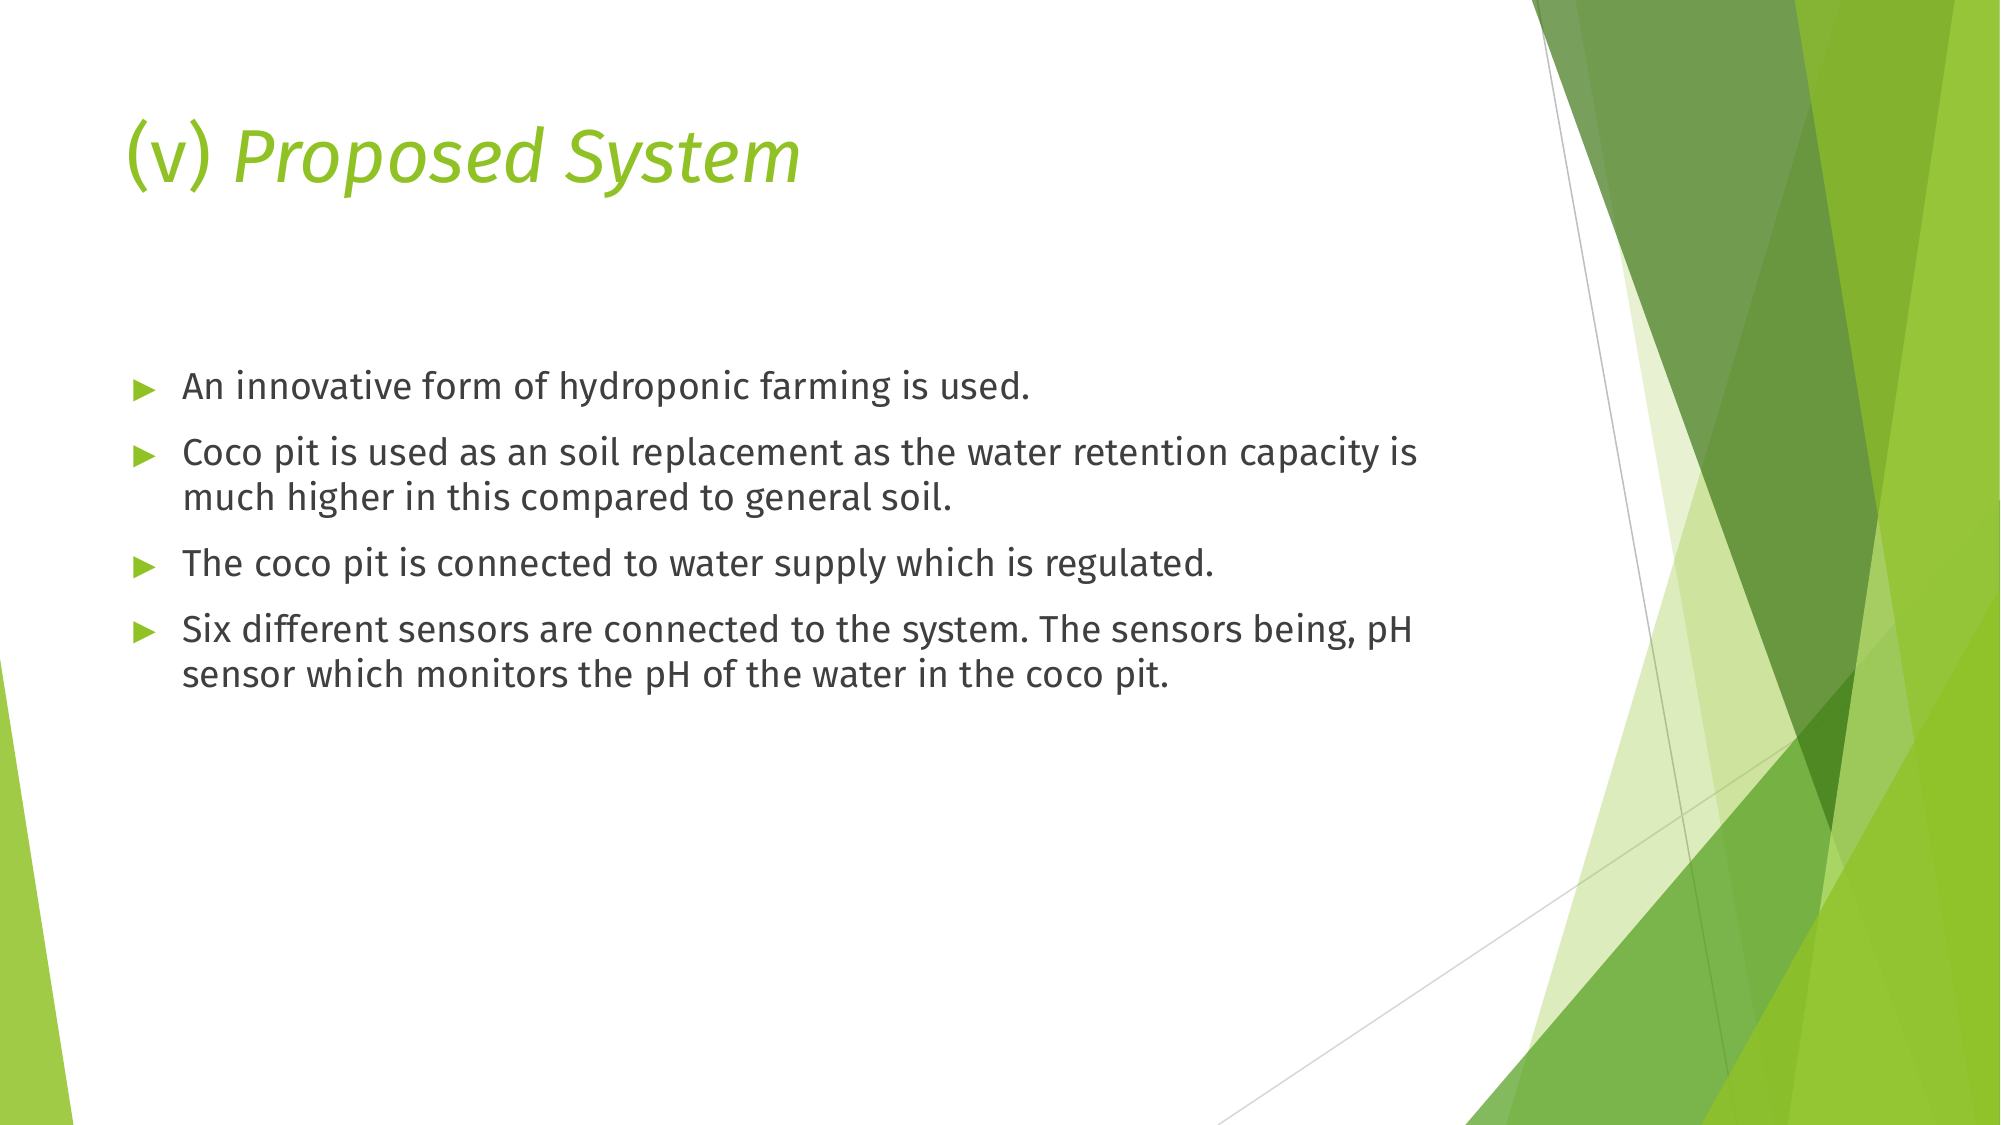

# (v) Proposed System
An innovative form of hydroponic farming is used.
Coco pit is used as an soil replacement as the water retention capacity is much higher in this compared to general soil.
The coco pit is connected to water supply which is regulated.
Six different sensors are connected to the system. The sensors being, pH sensor which monitors the pH of the water in the coco pit.